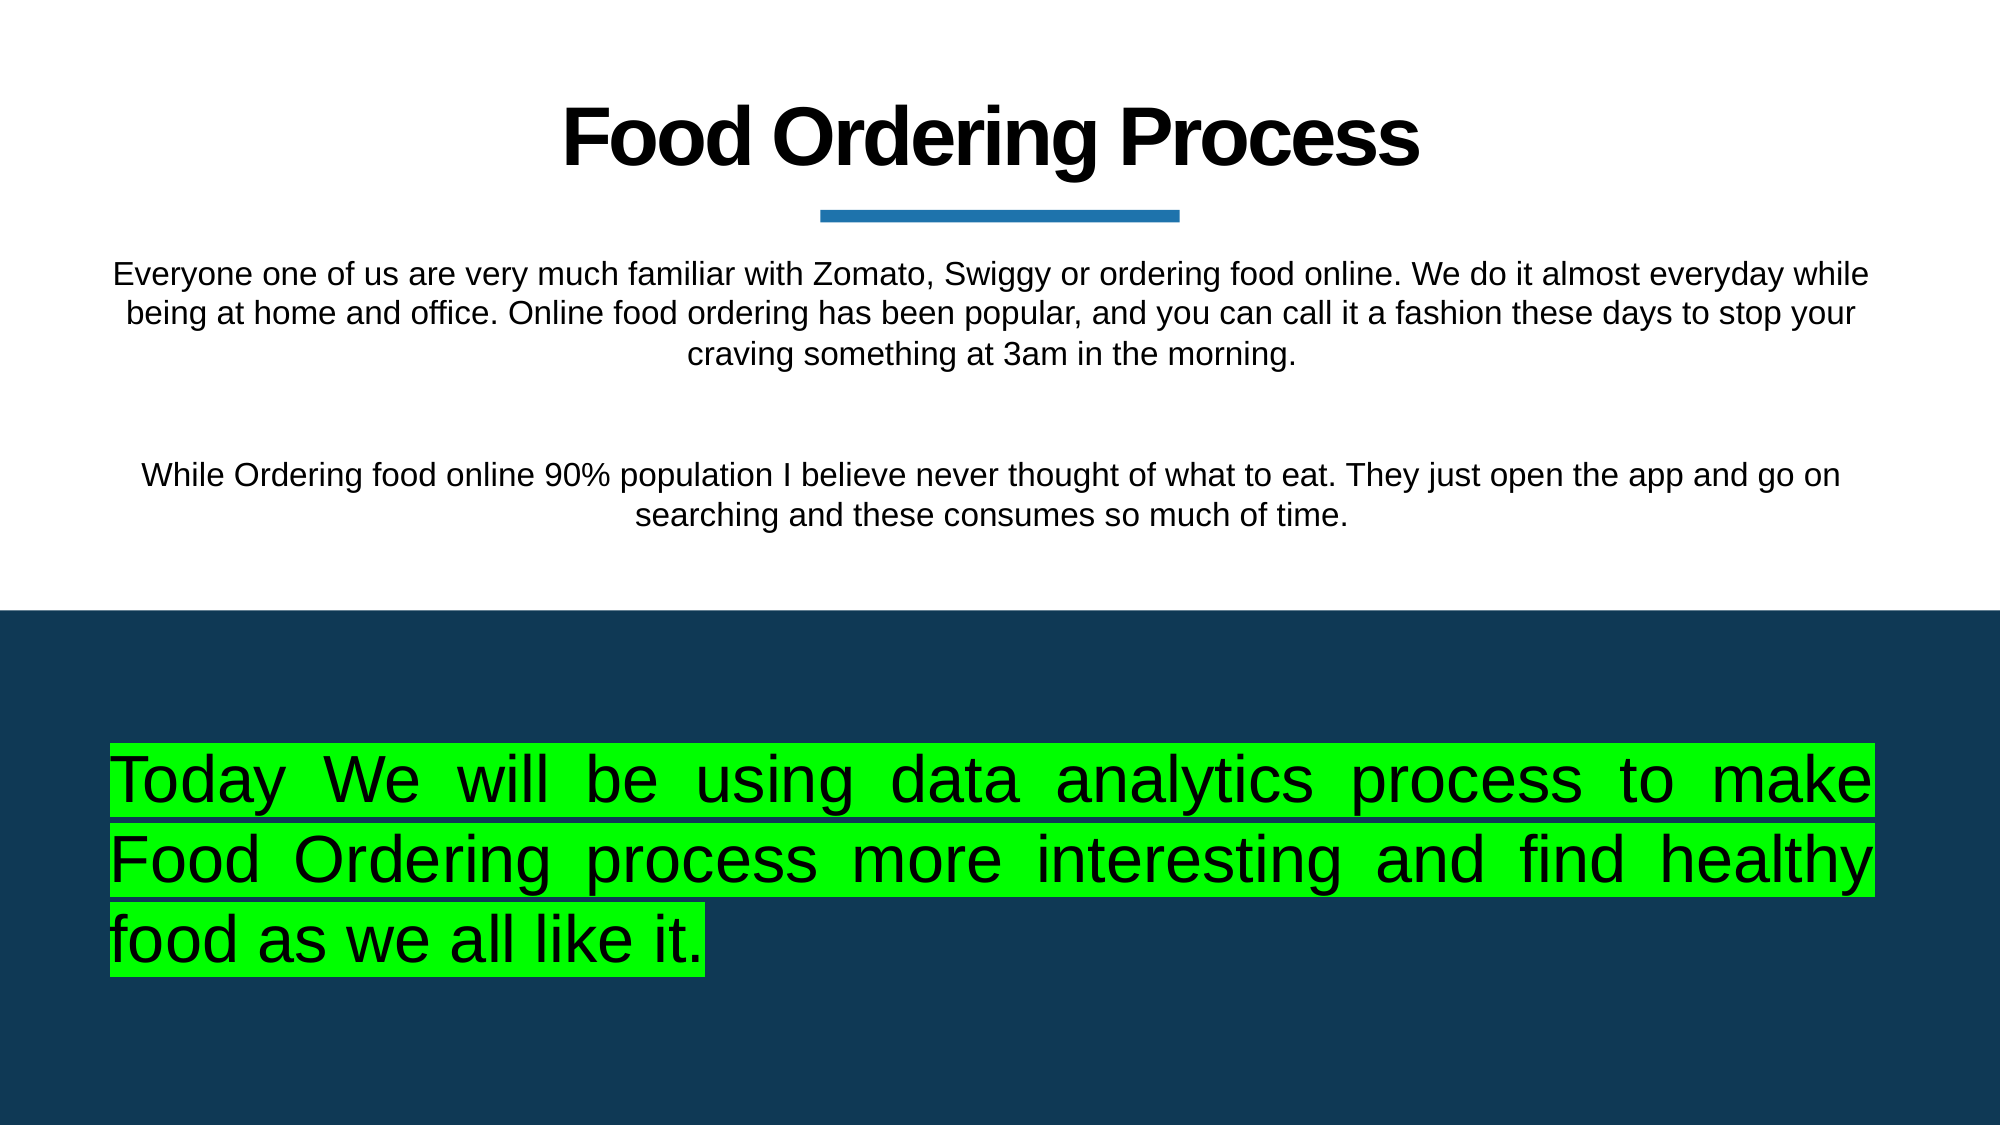

# Food Ordering Process
Everyone one of us are very much familiar with Zomato, Swiggy or ordering food online. We do it almost everyday while being at home and office. Online food ordering has been popular, and you can call it a fashion these days to stop your craving something at 3am in the morning.

While Ordering food online 90% population I believe never thought of what to eat. They just open the app and go on searching and these consumes so much of time.

Today We will be using data analytics process to make Food Ordering process more interesting and find healthy food as we all like it.